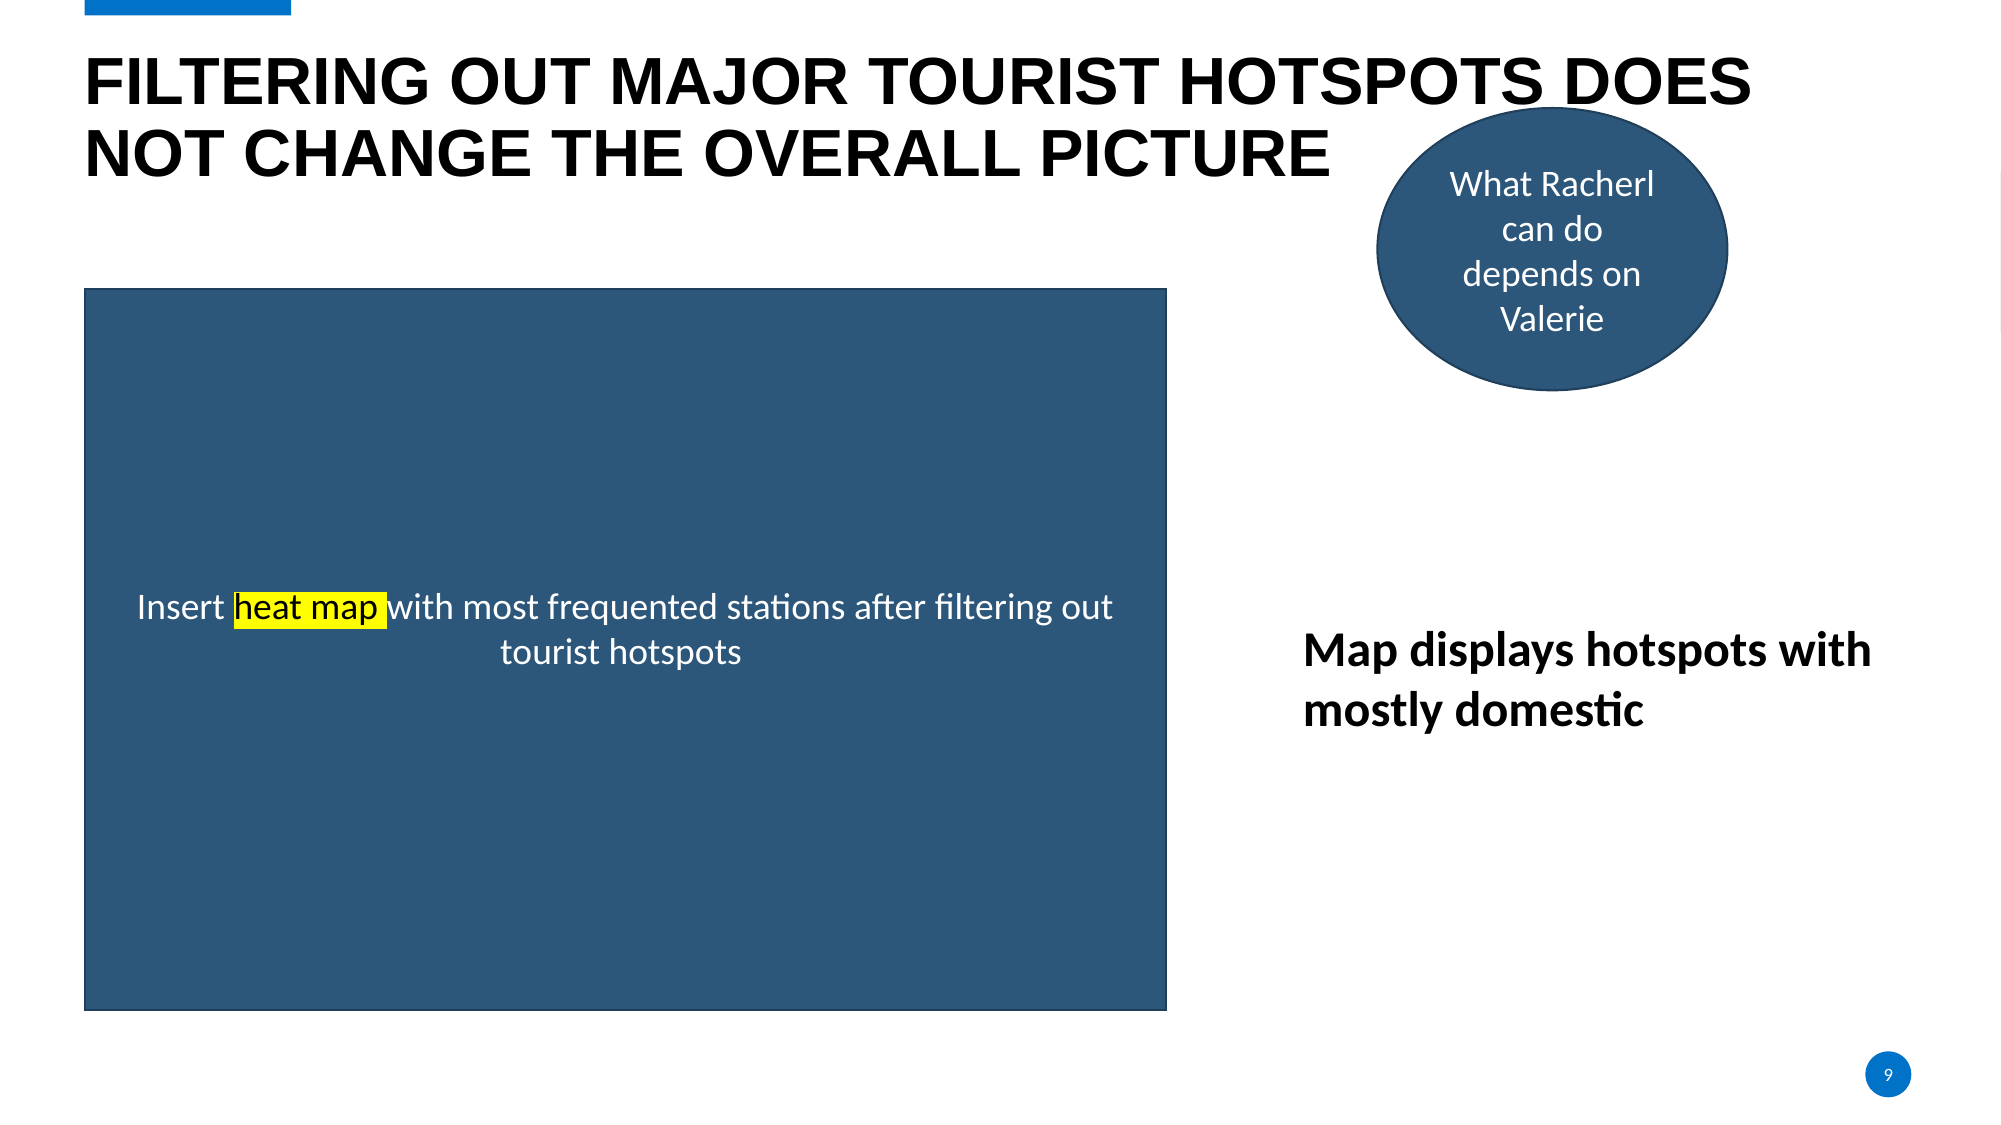

Insert
# Filtering out major tourist hotspots does not change the overall picture
What Racherl can do depends on Valerie
Insert heat map with most frequented stations after filtering out tourist hotspots

Map displays hotspots with mostly domestic

9